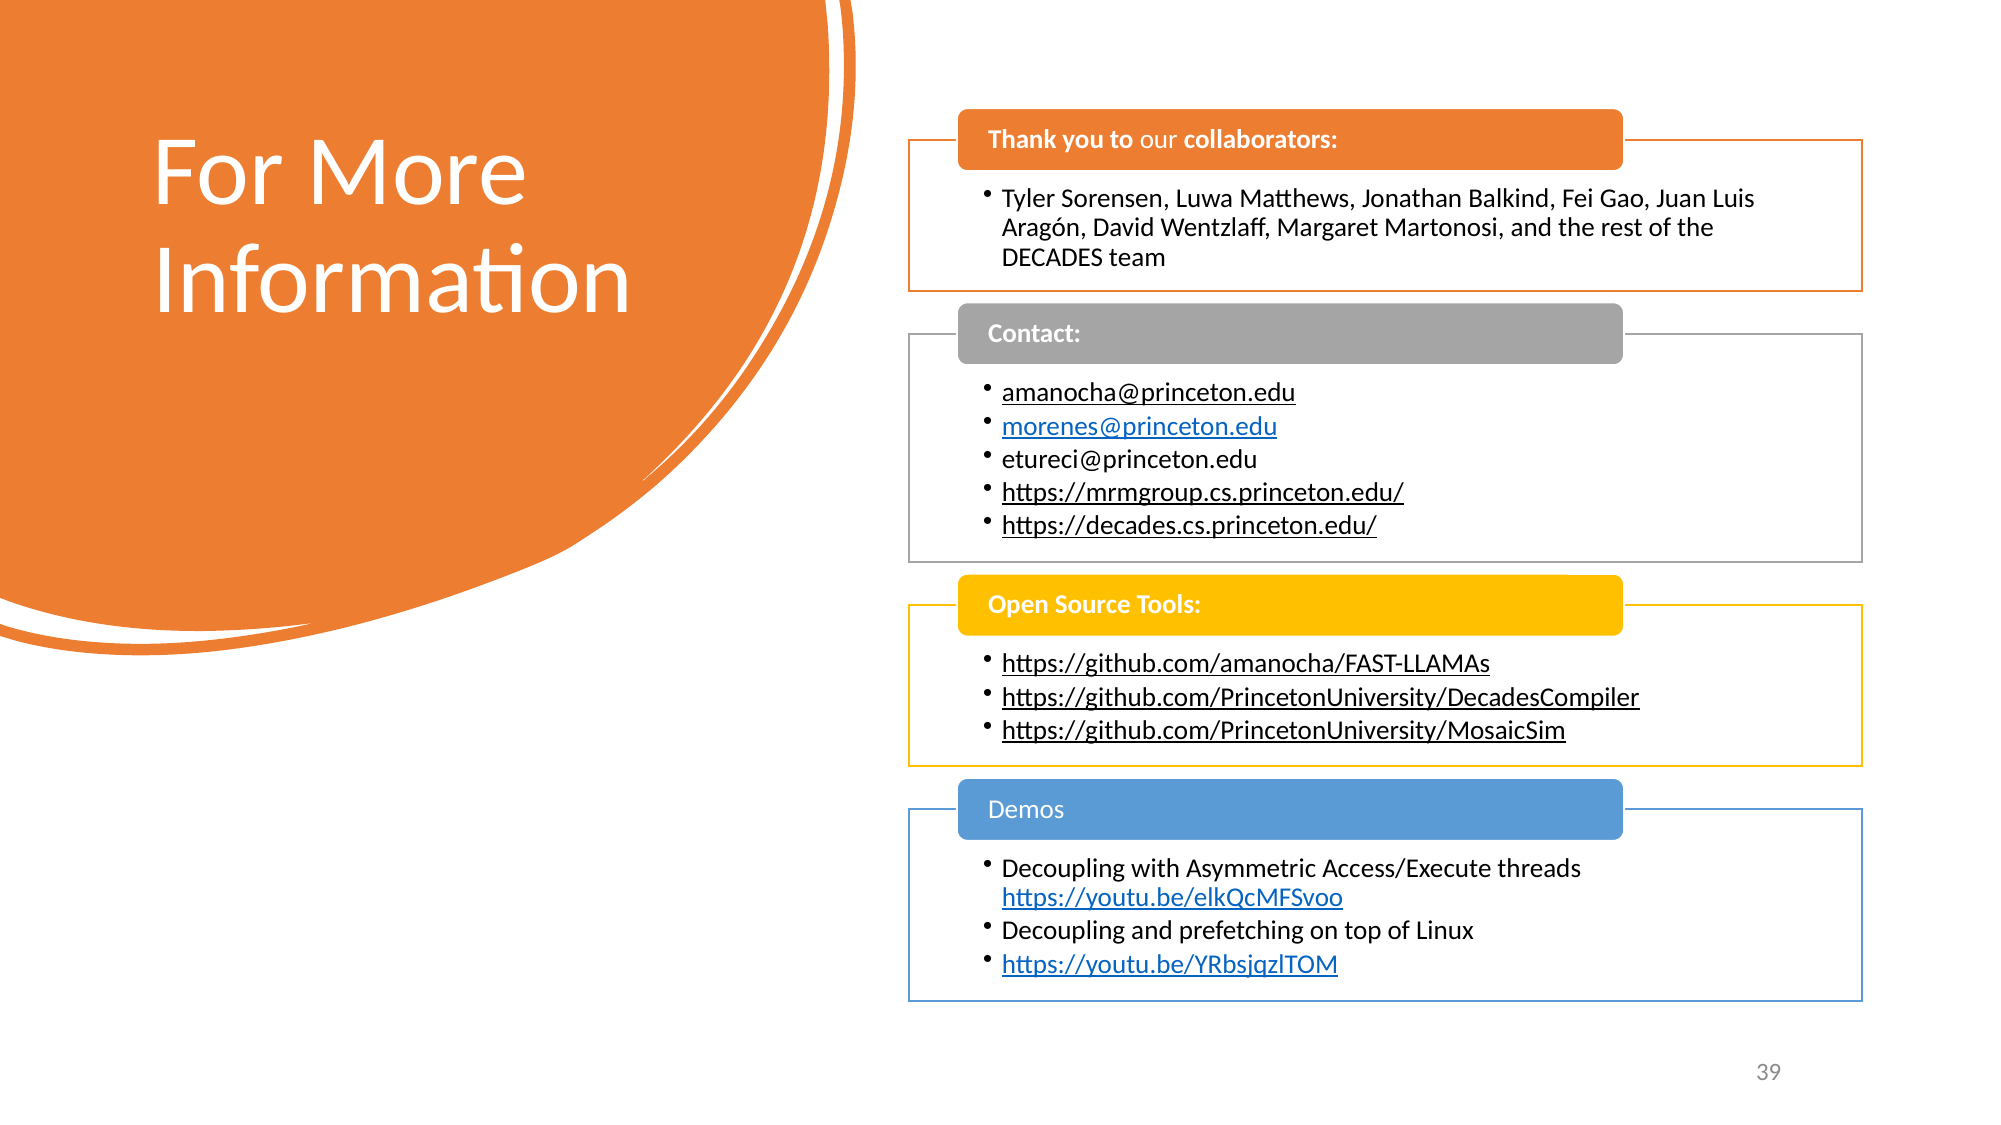

Tyler Sorensen, Luwa Matthews, Jonathan Balkind, Fei Gao, Juan Luis Aragón, David Wentzlaff, Margaret Martonosi, and the rest of the DECADES team
Thank you to our collaborators:
amanocha@princeton.edu
morenes@princeton.edu
etureci@princeton.edu
https://mrmgroup.cs.princeton.edu/
https://decades.cs.princeton.edu/
Contact:
https://github.com/amanocha/FAST-LLAMAs
https://github.com/PrincetonUniversity/DecadesCompiler
https://github.com/PrincetonUniversity/MosaicSim
Open Source Tools:
Decoupling with Asymmetric Access/Execute threads https://youtu.be/elkQcMFSvoo
Decoupling and prefetching on top of Linux
https://youtu.be/YRbsjqzlTOM
Demos
# For More Information
39